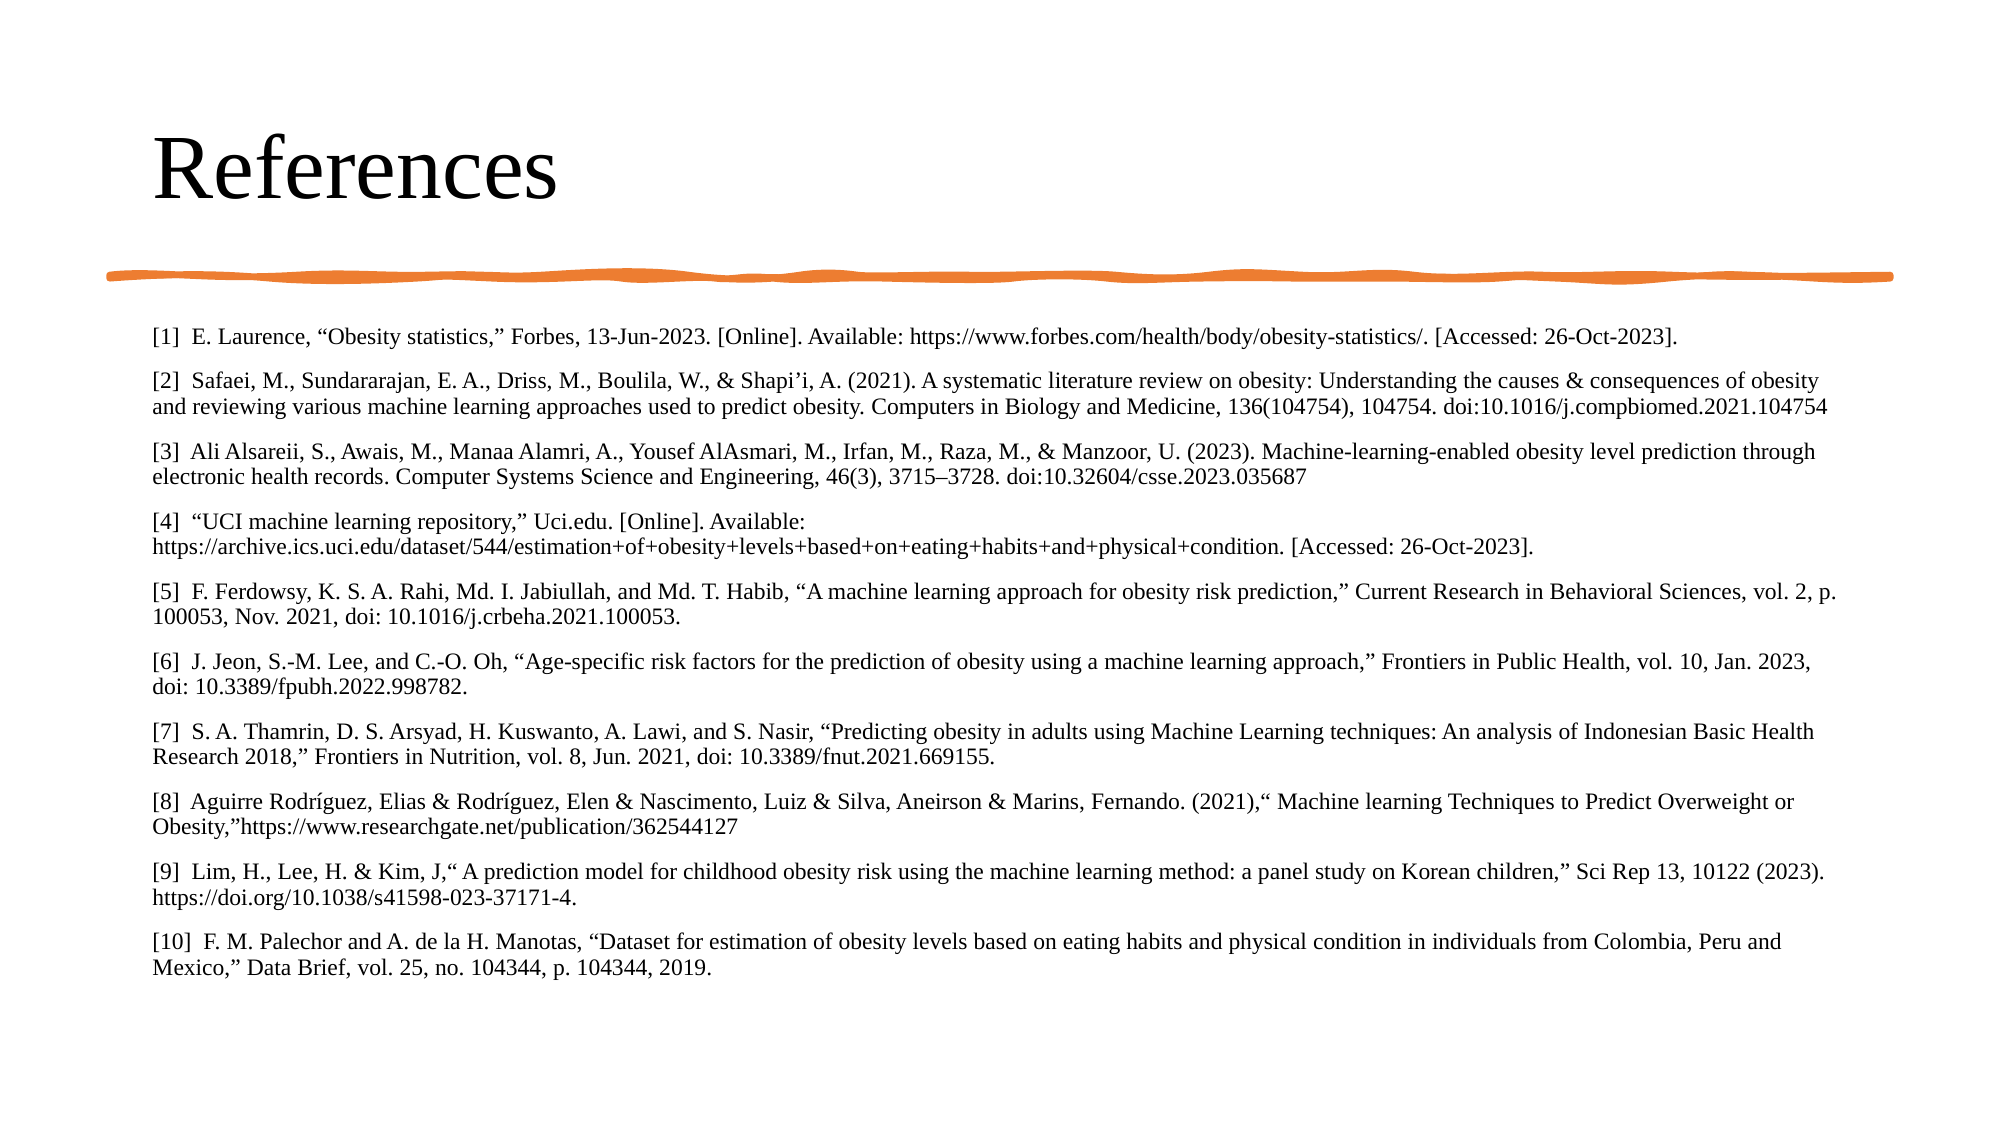

# References

[1]  E. Laurence, “Obesity statistics,” Forbes, 13-Jun-2023. [Online]. Available: https://www.forbes.com/health/body/obesity-statistics/. [Accessed: 26-Oct-2023].
[2]  Safaei, M., Sundararajan, E. A., Driss, M., Boulila, W., & Shapi’i, A. (2021). A systematic literature review on obesity: Understanding the causes & consequences of obesity and reviewing various machine learning approaches used to predict obesity. Computers in Biology and Medicine, 136(104754), 104754. doi:10.1016/j.compbiomed.2021.104754
[3]  Ali Alsareii, S., Awais, M., Manaa Alamri, A., Yousef AlAsmari, M., Irfan, M., Raza, M., & Manzoor, U. (2023). Machine-learning-enabled obesity level prediction through electronic health records. Computer Systems Science and Engineering, 46(3), 3715–3728. doi:10.32604/csse.2023.035687
[4]  “UCI machine learning repository,” Uci.edu. [Online]. Available: https://archive.ics.uci.edu/dataset/544/estimation+of+obesity+levels+based+on+eating+habits+and+physical+condition. [Accessed: 26-Oct-2023].
[5]  F. Ferdowsy, K. S. A. Rahi, Md. I. Jabiullah, and Md. T. Habib, “A machine learning approach for obesity risk prediction,” Current Research in Behavioral Sciences, vol. 2, p. 100053, Nov. 2021, doi: 10.1016/j.crbeha.2021.100053.
[6]  J. Jeon, S.-M. Lee, and C.-O. Oh, “Age-specific risk factors for the prediction of obesity using a machine learning approach,” Frontiers in Public Health, vol. 10, Jan. 2023, doi: 10.3389/fpubh.2022.998782.
[7]  S. A. Thamrin, D. S. Arsyad, H. Kuswanto, A. Lawi, and S. Nasir, “Predicting obesity in adults using Machine Learning techniques: An analysis of Indonesian Basic Health Research 2018,” Frontiers in Nutrition, vol. 8, Jun. 2021, doi: 10.3389/fnut.2021.669155.
[8]  Aguirre Rodríguez, Elias & Rodríguez, Elen & Nascimento, Luiz & Silva, Aneirson & Marins, Fernando. (2021),“ Machine learning Techniques to Predict Overweight or Obesity,”https://www.researchgate.net/publication/362544127
[9]  Lim, H., Lee, H. & Kim, J,“ A prediction model for childhood obesity risk using the machine learning method: a panel study on Korean children,” Sci Rep 13, 10122 (2023). https://doi.org/10.1038/s41598-023-37171-4.
[10]  F. M. Palechor and A. de la H. Manotas, “Dataset for estimation of obesity levels based on eating habits and physical condition in individuals from Colombia, Peru and Mexico,” Data Brief, vol. 25, no. 104344, p. 104344, 2019.